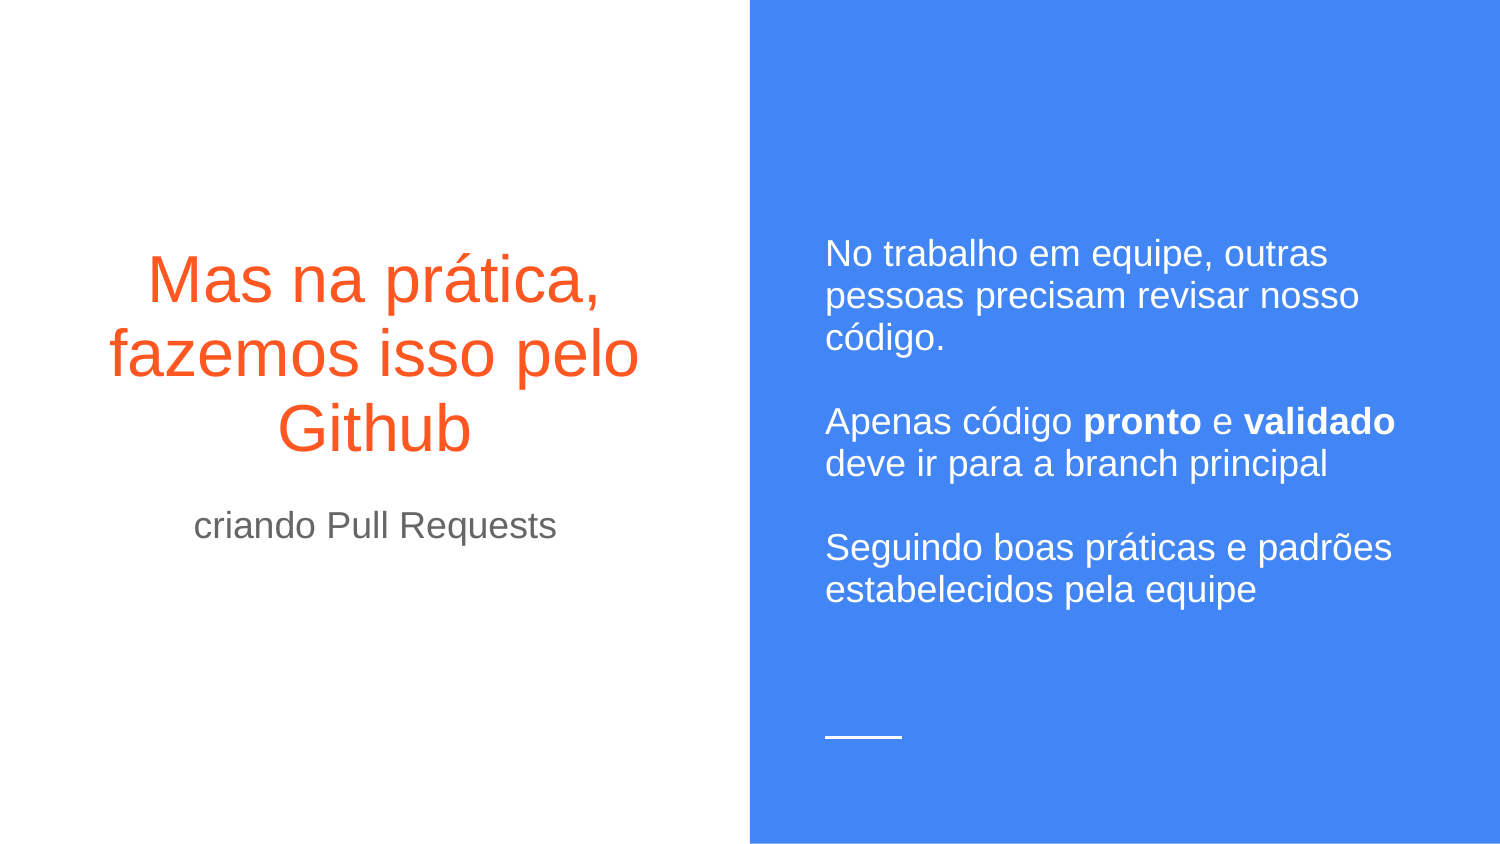

No trabalho em equipe, outras pessoas precisam revisar nosso código.

Apenas código pronto e validado deve ir para a branch principal

Seguindo boas práticas e padrões estabelecidos pela equipe
# Mas na prática, fazemos isso pelo Github
criando Pull Requests